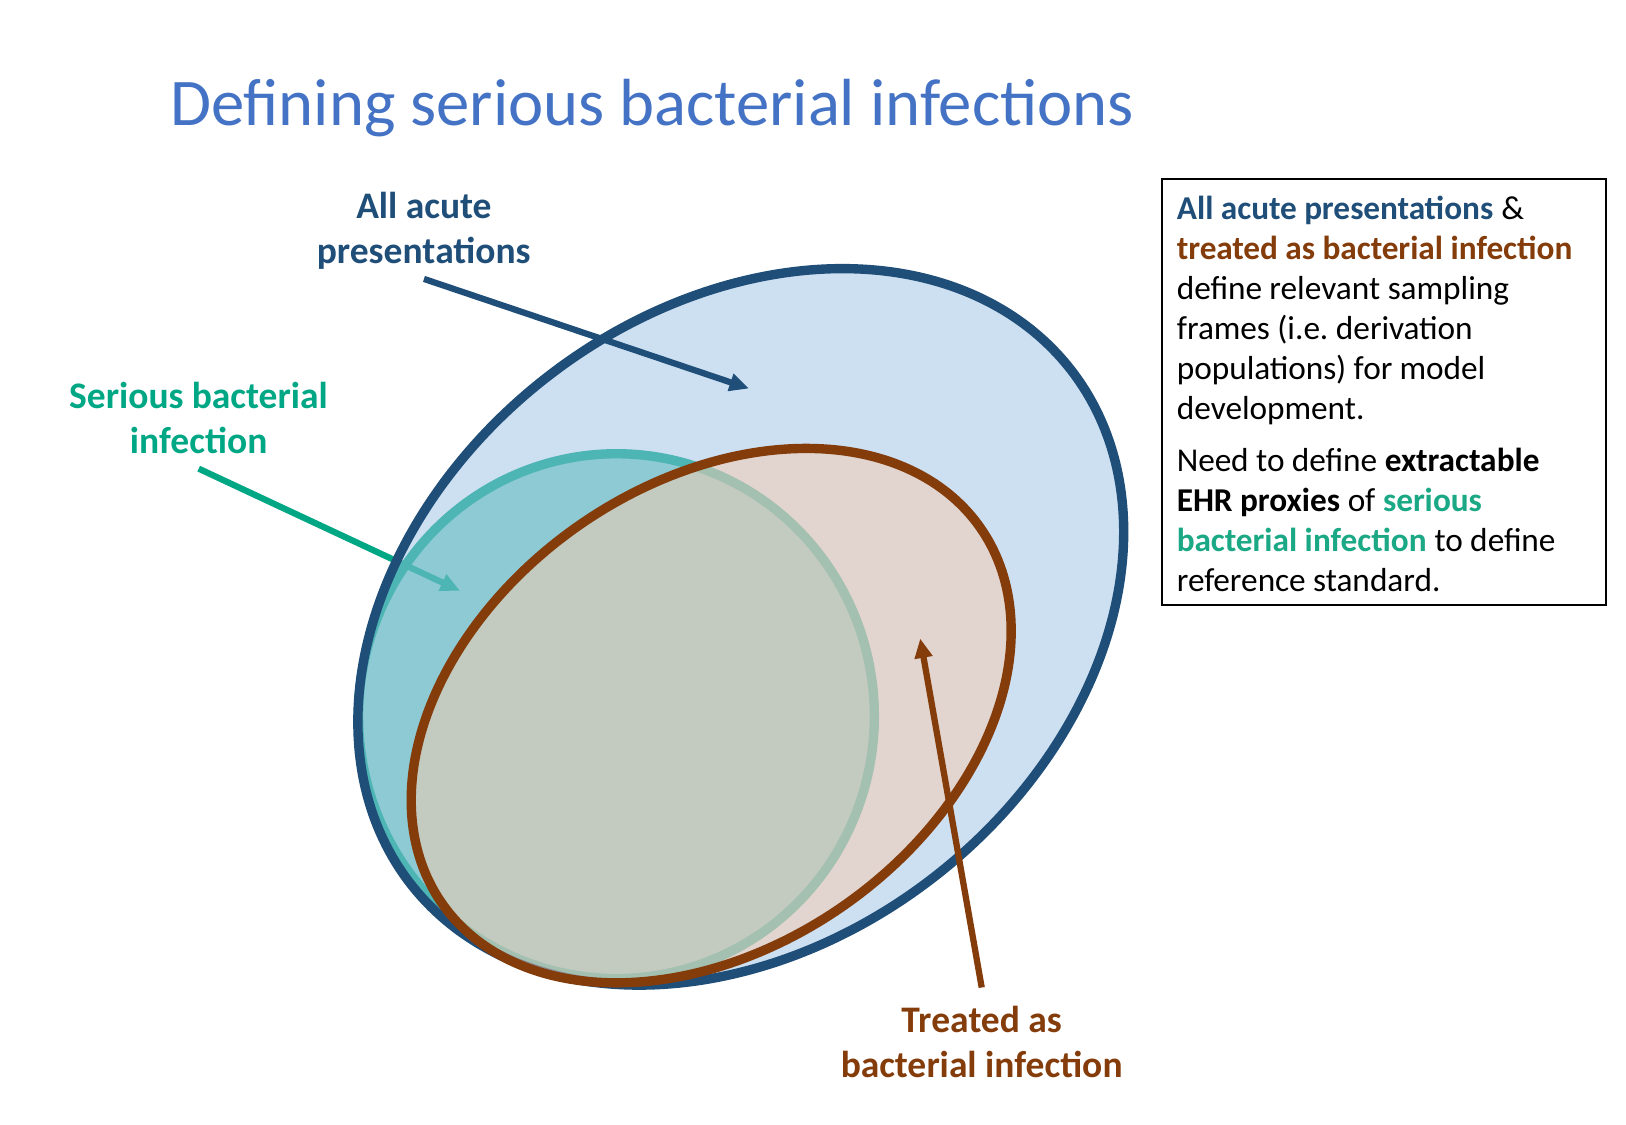

Defining serious bacterial infections
All acute presentations

All acute presentations &
treated as bacterial infection define relevant sampling frames (i.e. derivation populations) for model development.
Need to define extractable EHR proxies of serious bacterial infection to define reference standard.
Serious bacterial infection

Treated as bacterial infection